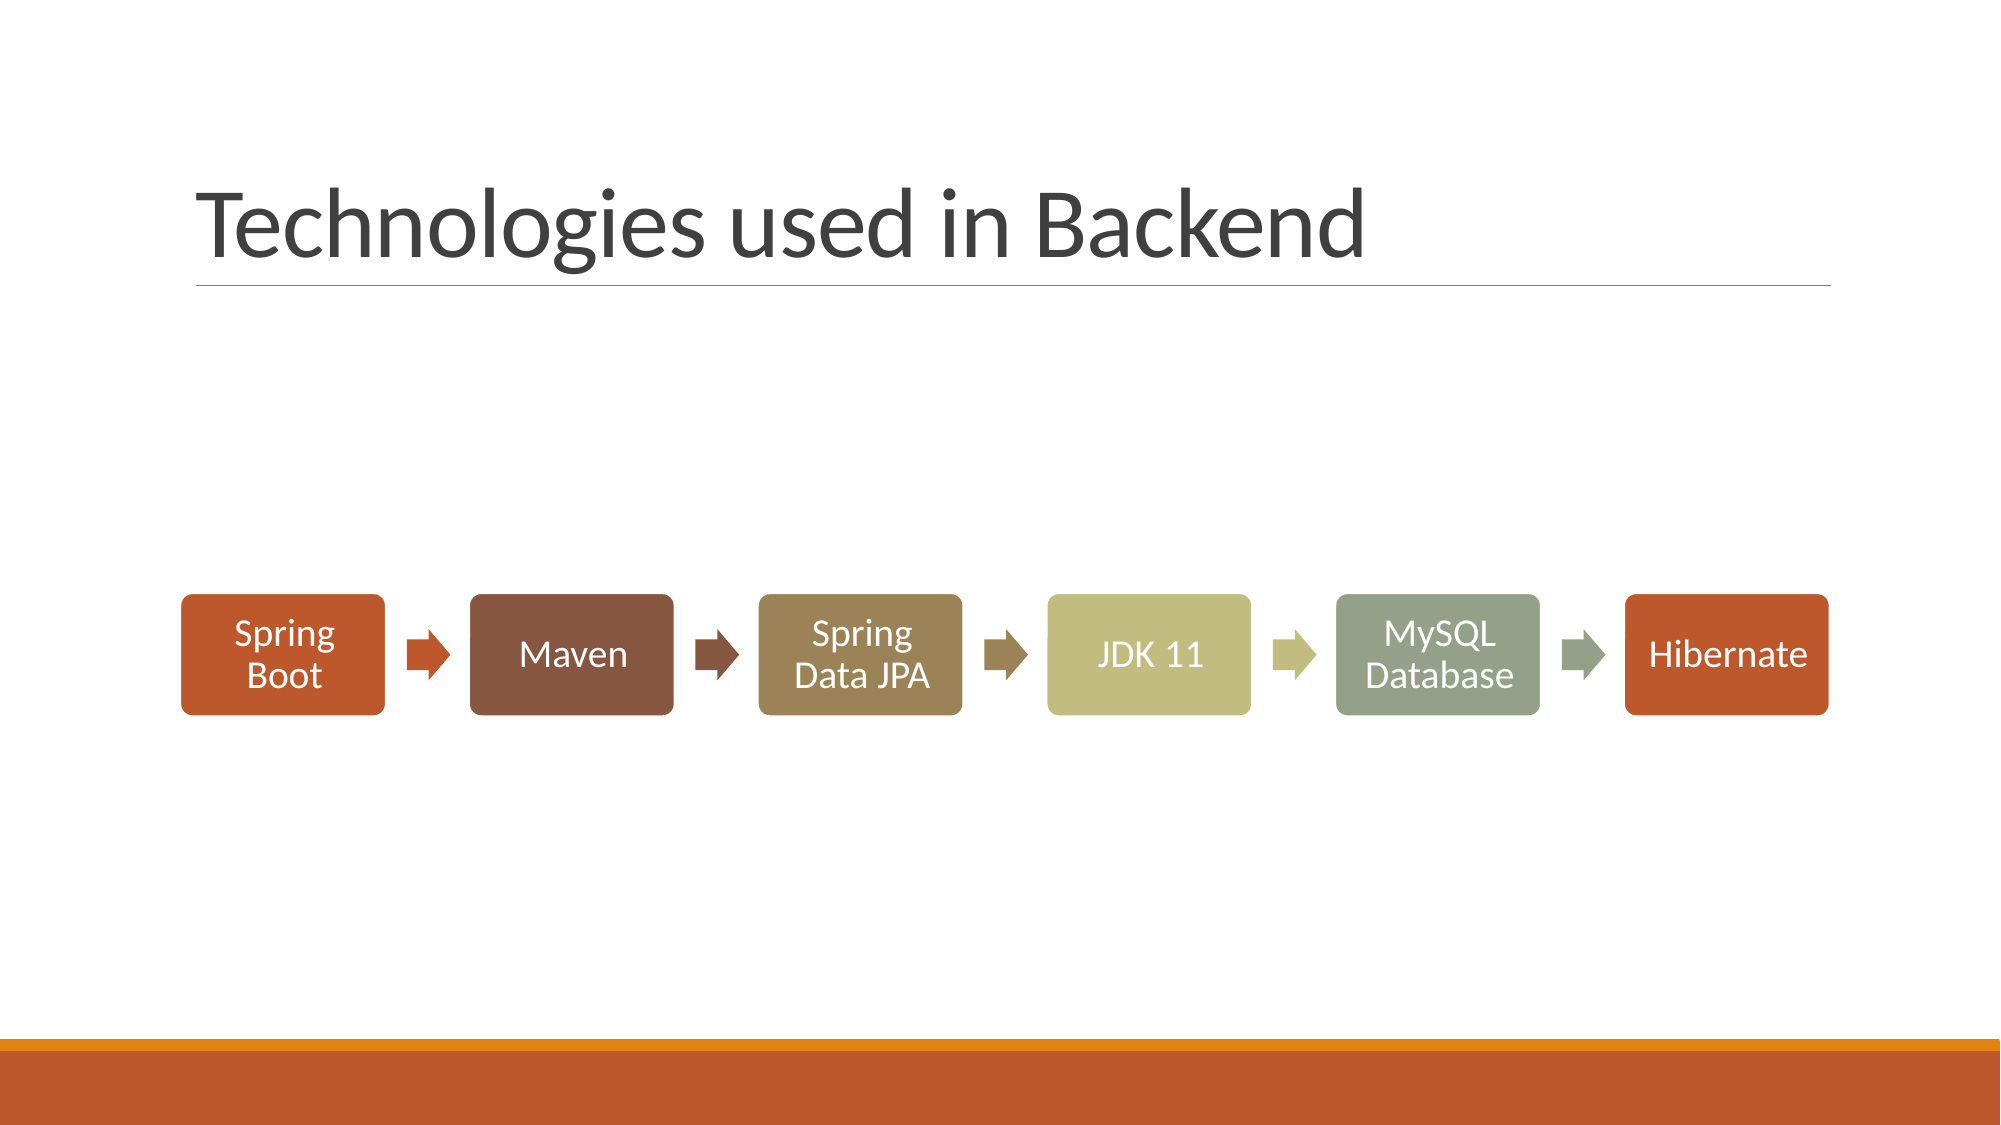

Technologies used in Backend
Spring Boot

Maven

Spring Data JPA

JDK 11

MySQL Database

Hibernate